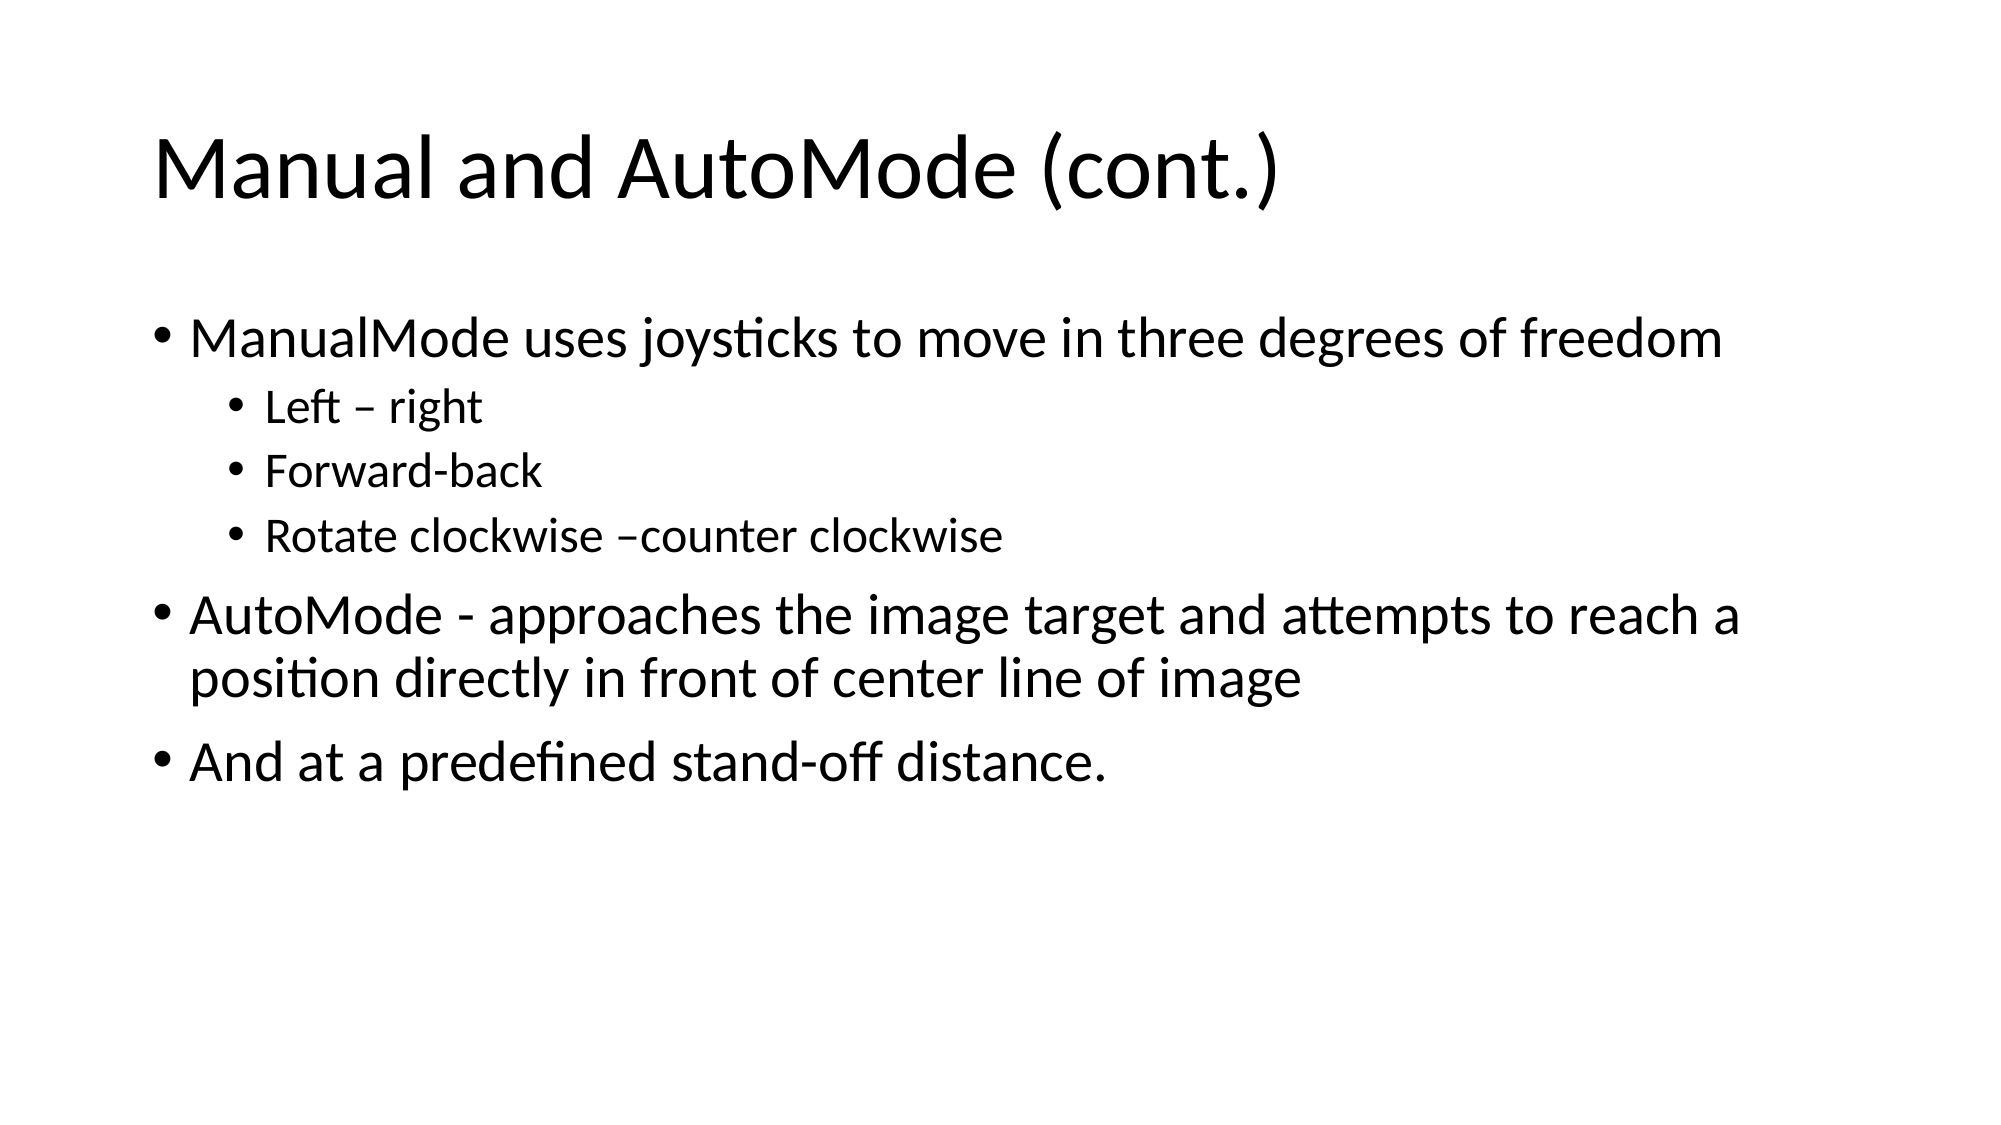

# Manual and AutoMode (cont.)
ManualMode uses joysticks to move in three degrees of freedom
Left – right
Forward-back
Rotate clockwise –counter clockwise
AutoMode - approaches the image target and attempts to reach a position directly in front of center line of image
And at a predefined stand-off distance.